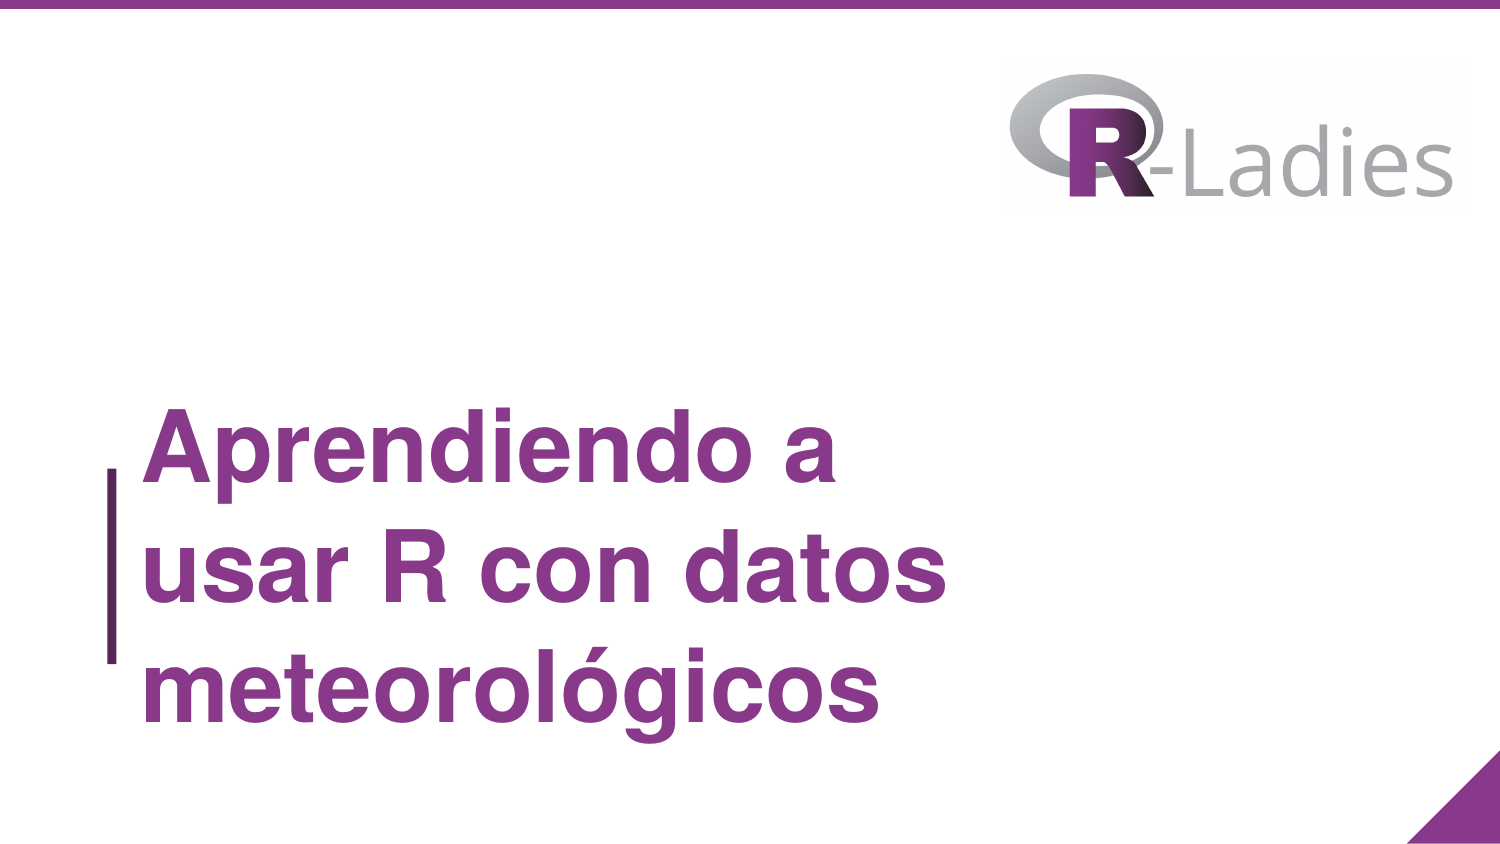

# Aprendiendo a usar R con datos meteorológicos